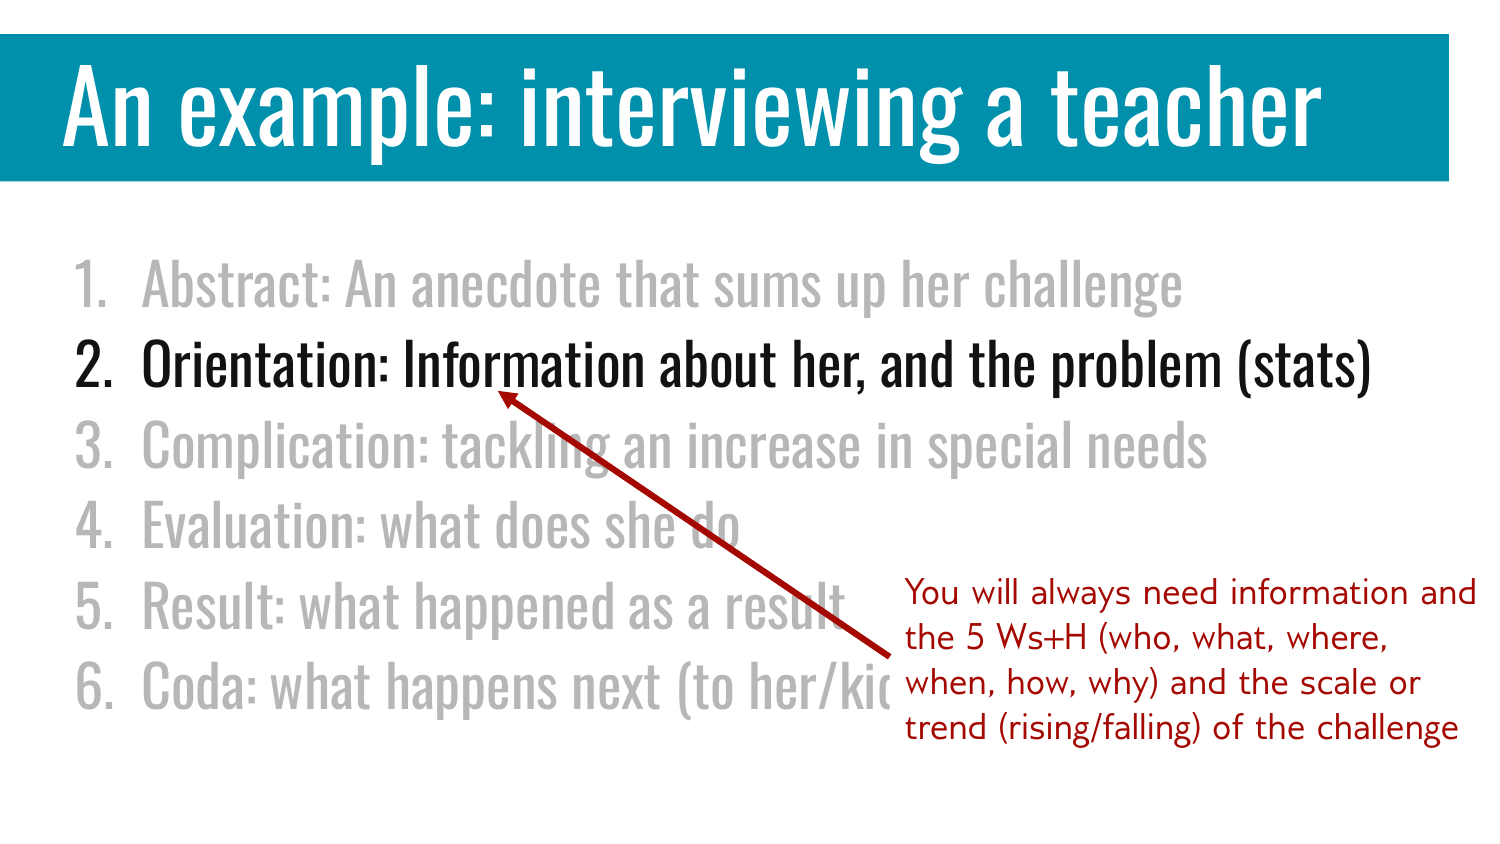

An example: interviewing a teacher
Abstract: An anecdote that sums up her challenge
Orientation: Information about her, and the problem (stats)
Complication: tackling an increase in special needs
Evaluation: what does she do
Result: what happened as a result
Coda: what happens next (to her/kids/school/policy)
You will always need information and the 5 Ws+H (who, what, where, when, how, why) and the scale or trend (rising/falling) of the challenge